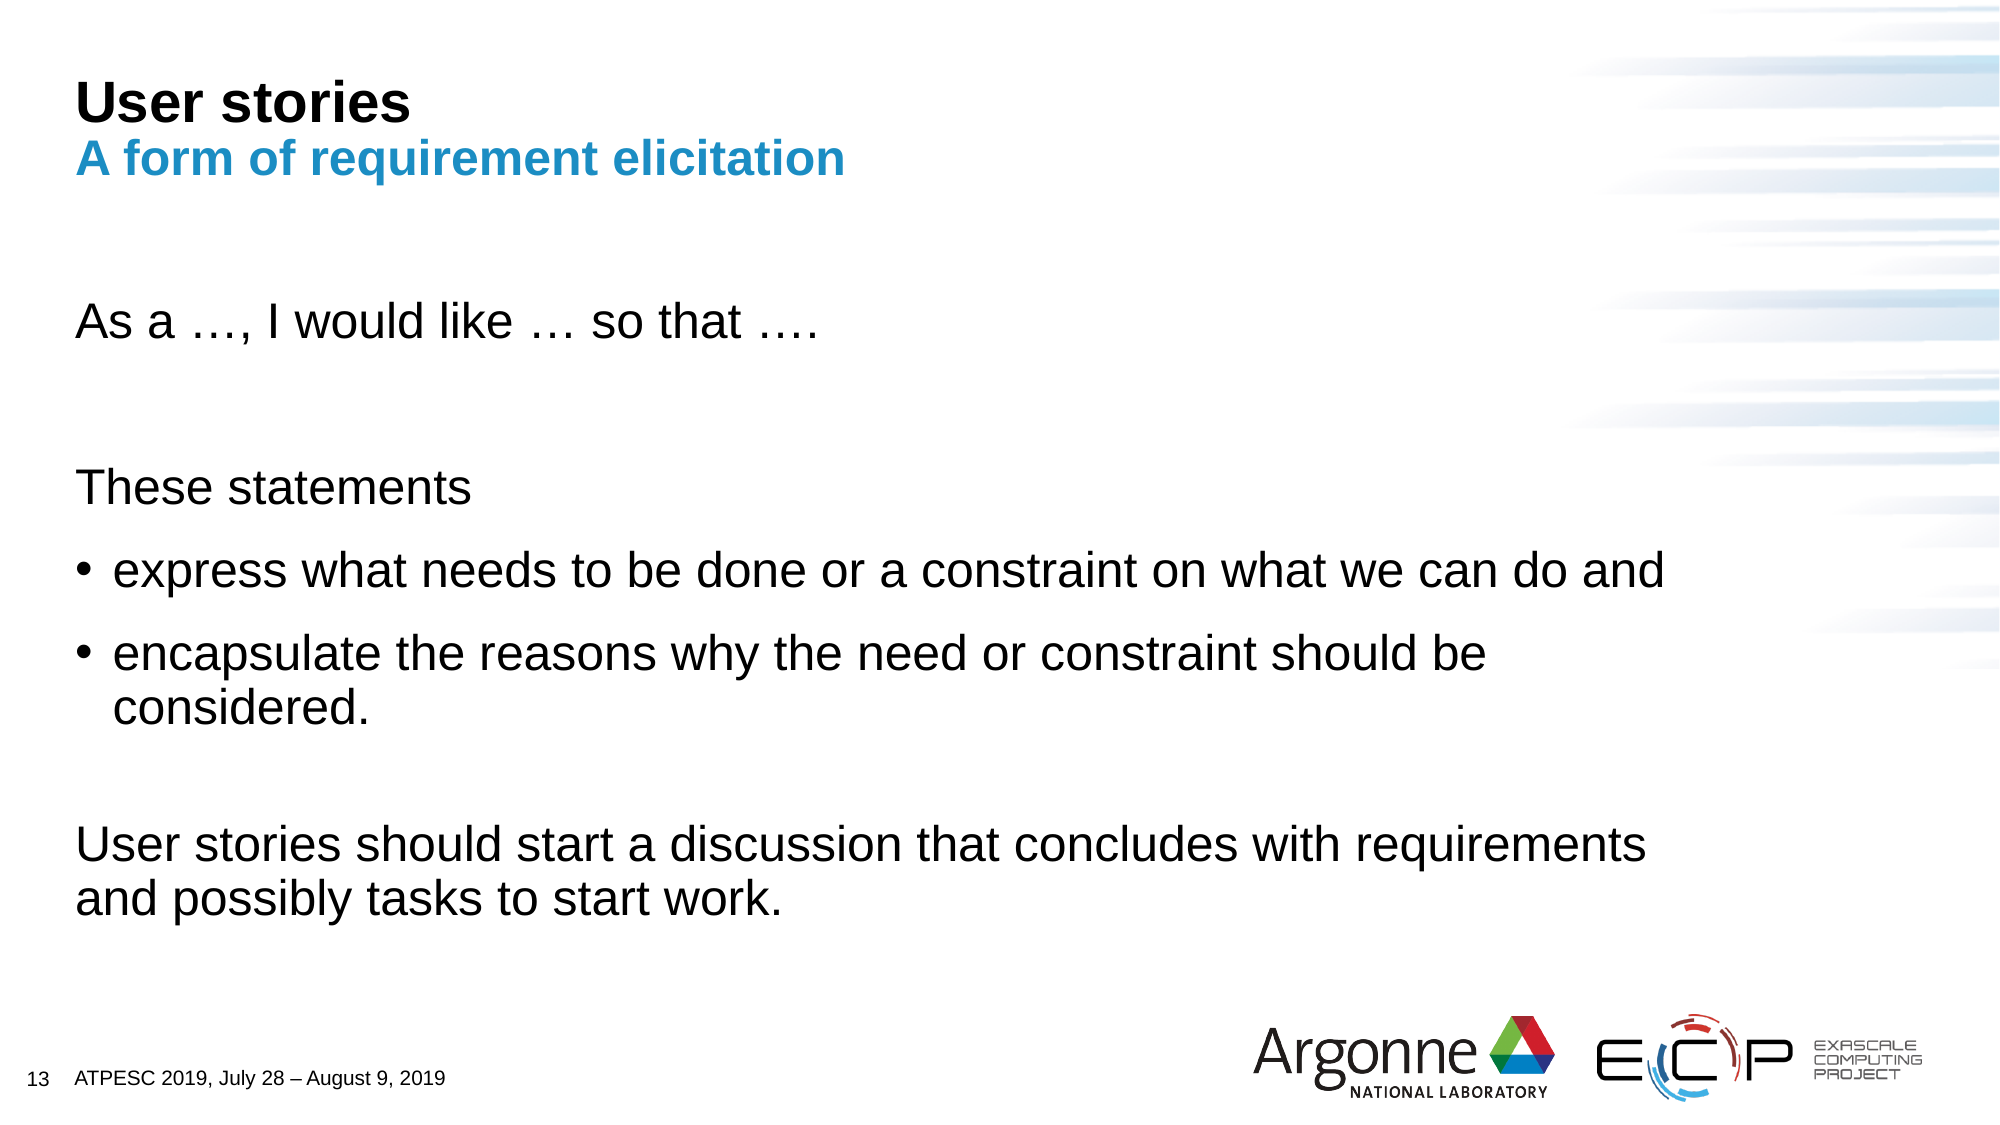

# User stories A form of requirement elicitation
As a …, I would like … so that ….

These statements
express what needs to be done or a constraint on what we can do and
encapsulate the reasons why the need or constraint should be considered.
User stories should start a discussion that concludes with requirements and possibly tasks to start work.